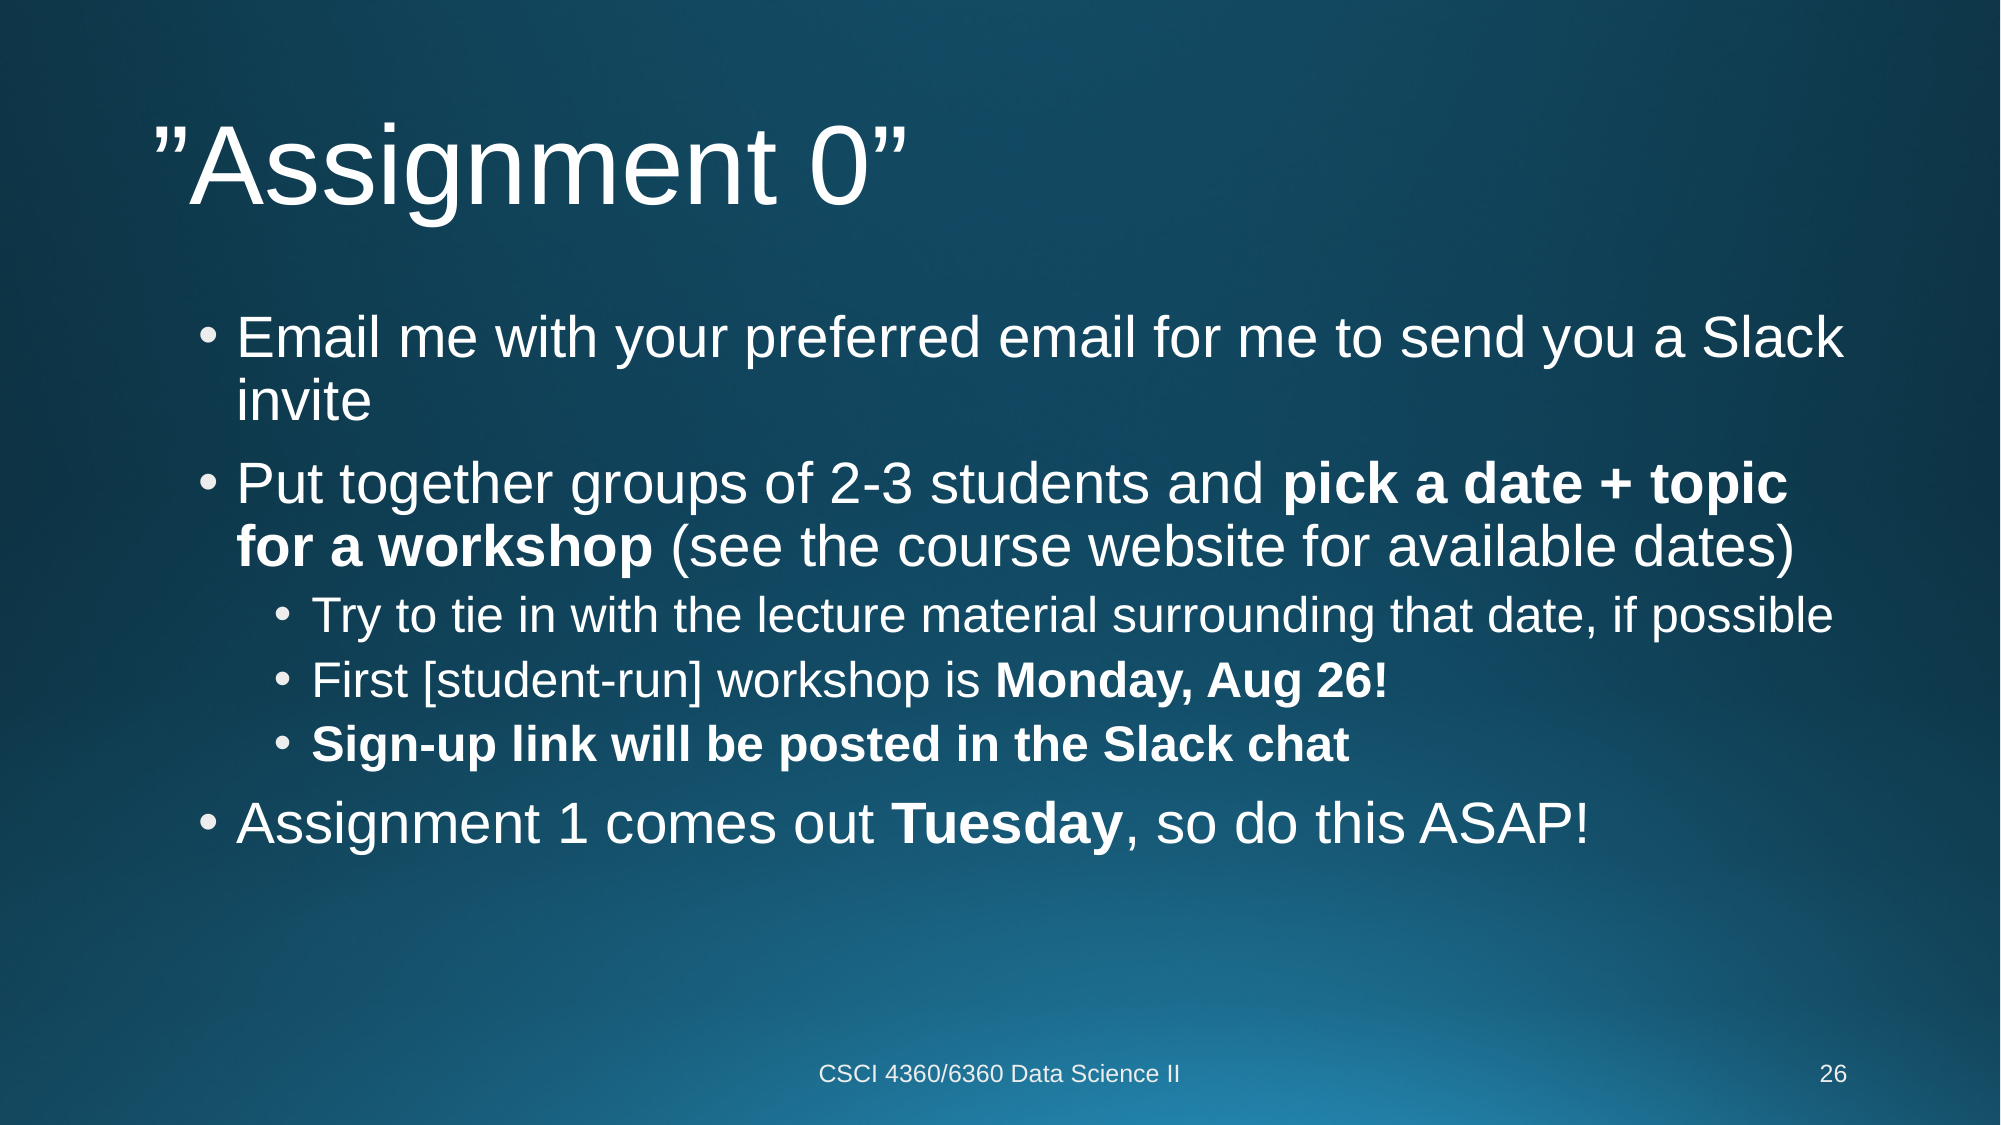

# ”Assignment 0”
Email me with your preferred email for me to send you a Slack invite
Put together groups of 2-3 students and pick a date + topic for a workshop (see the course website for available dates)
Try to tie in with the lecture material surrounding that date, if possible
First [student-run] workshop is Monday, Aug 26!
Sign-up link will be posted in the Slack chat
Assignment 1 comes out Tuesday, so do this ASAP!

CSCI 4360/6360 Data Science II
26